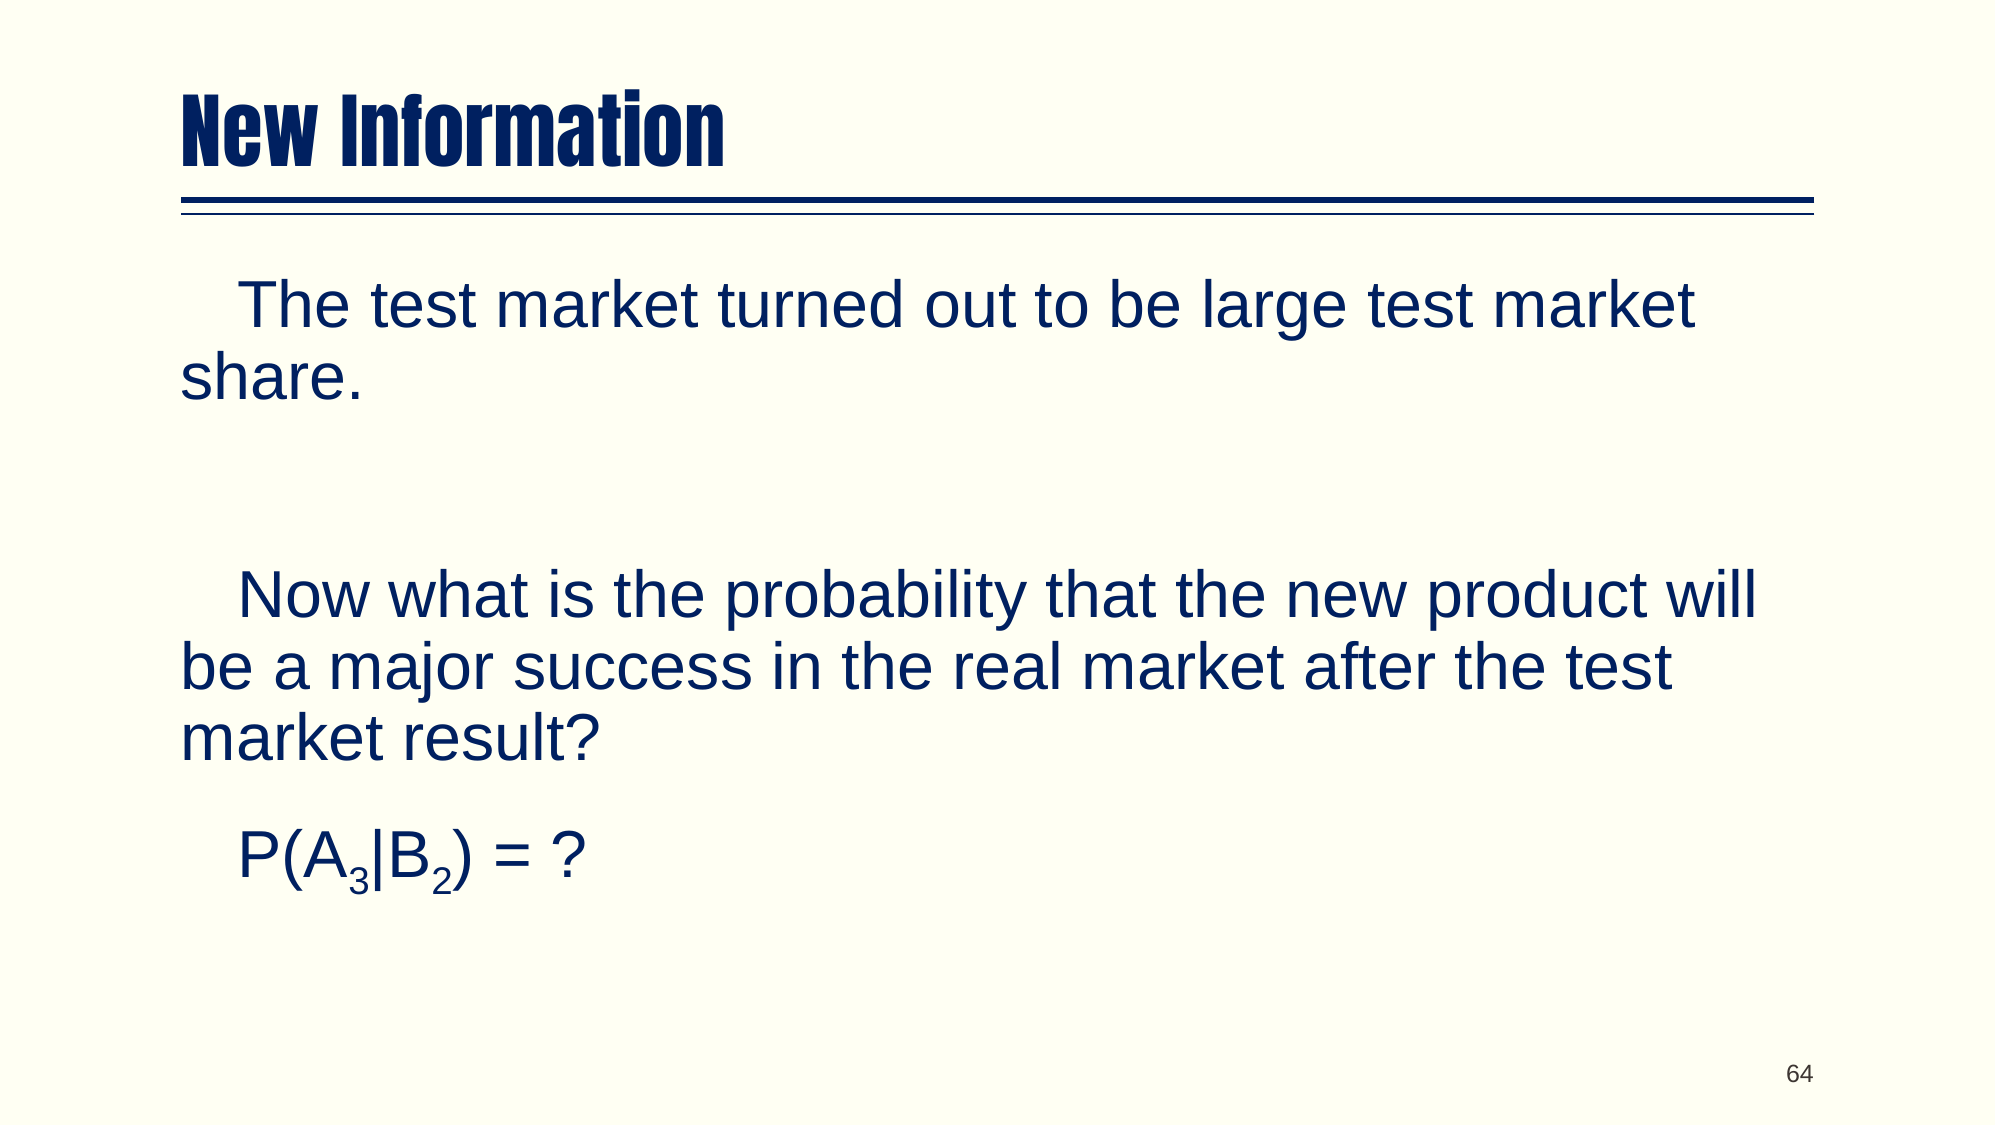

# New Information
The test market turned out to be large test market share.

Now what is the probability that the new product will be a major success in the real market after the test market result?
P(A3|B2) = ?
64